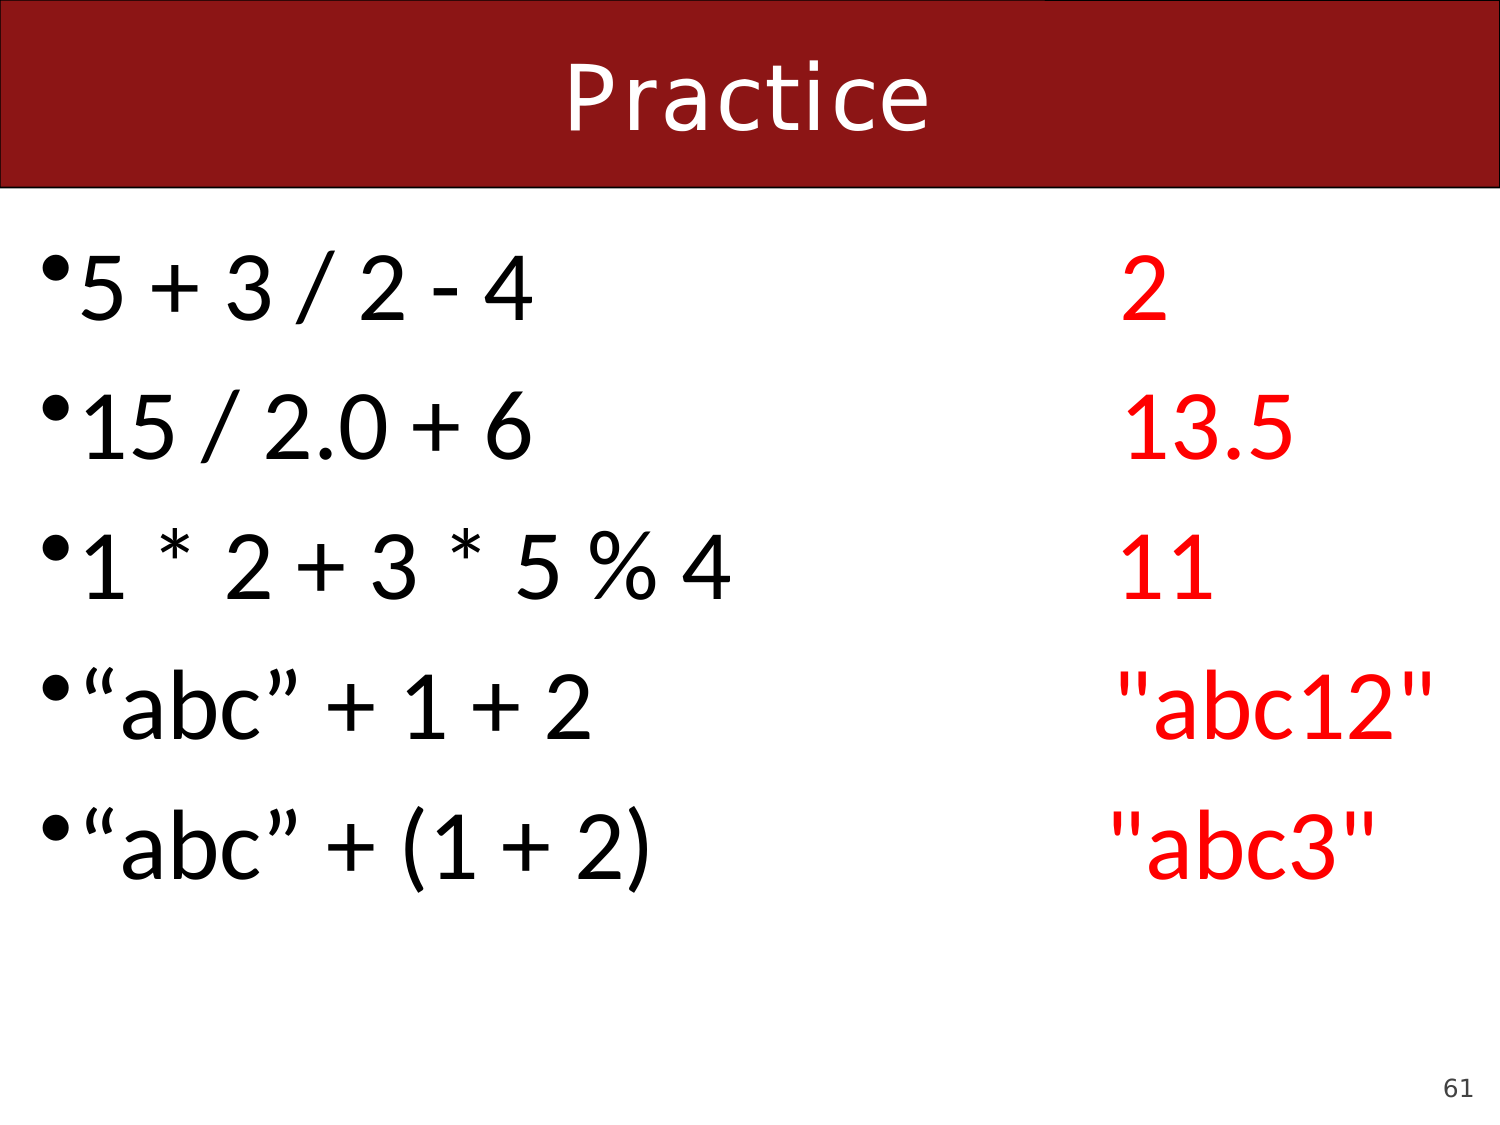

# Practice
5 + 3 / 2 - 4                          2
15 / 2.0 + 6                          13.5
1 * 2 + 3 * 5 % 4                 11
“abc” + 1 + 2                       "abc12"
“abc” + (1 + 2)                    "abc3"